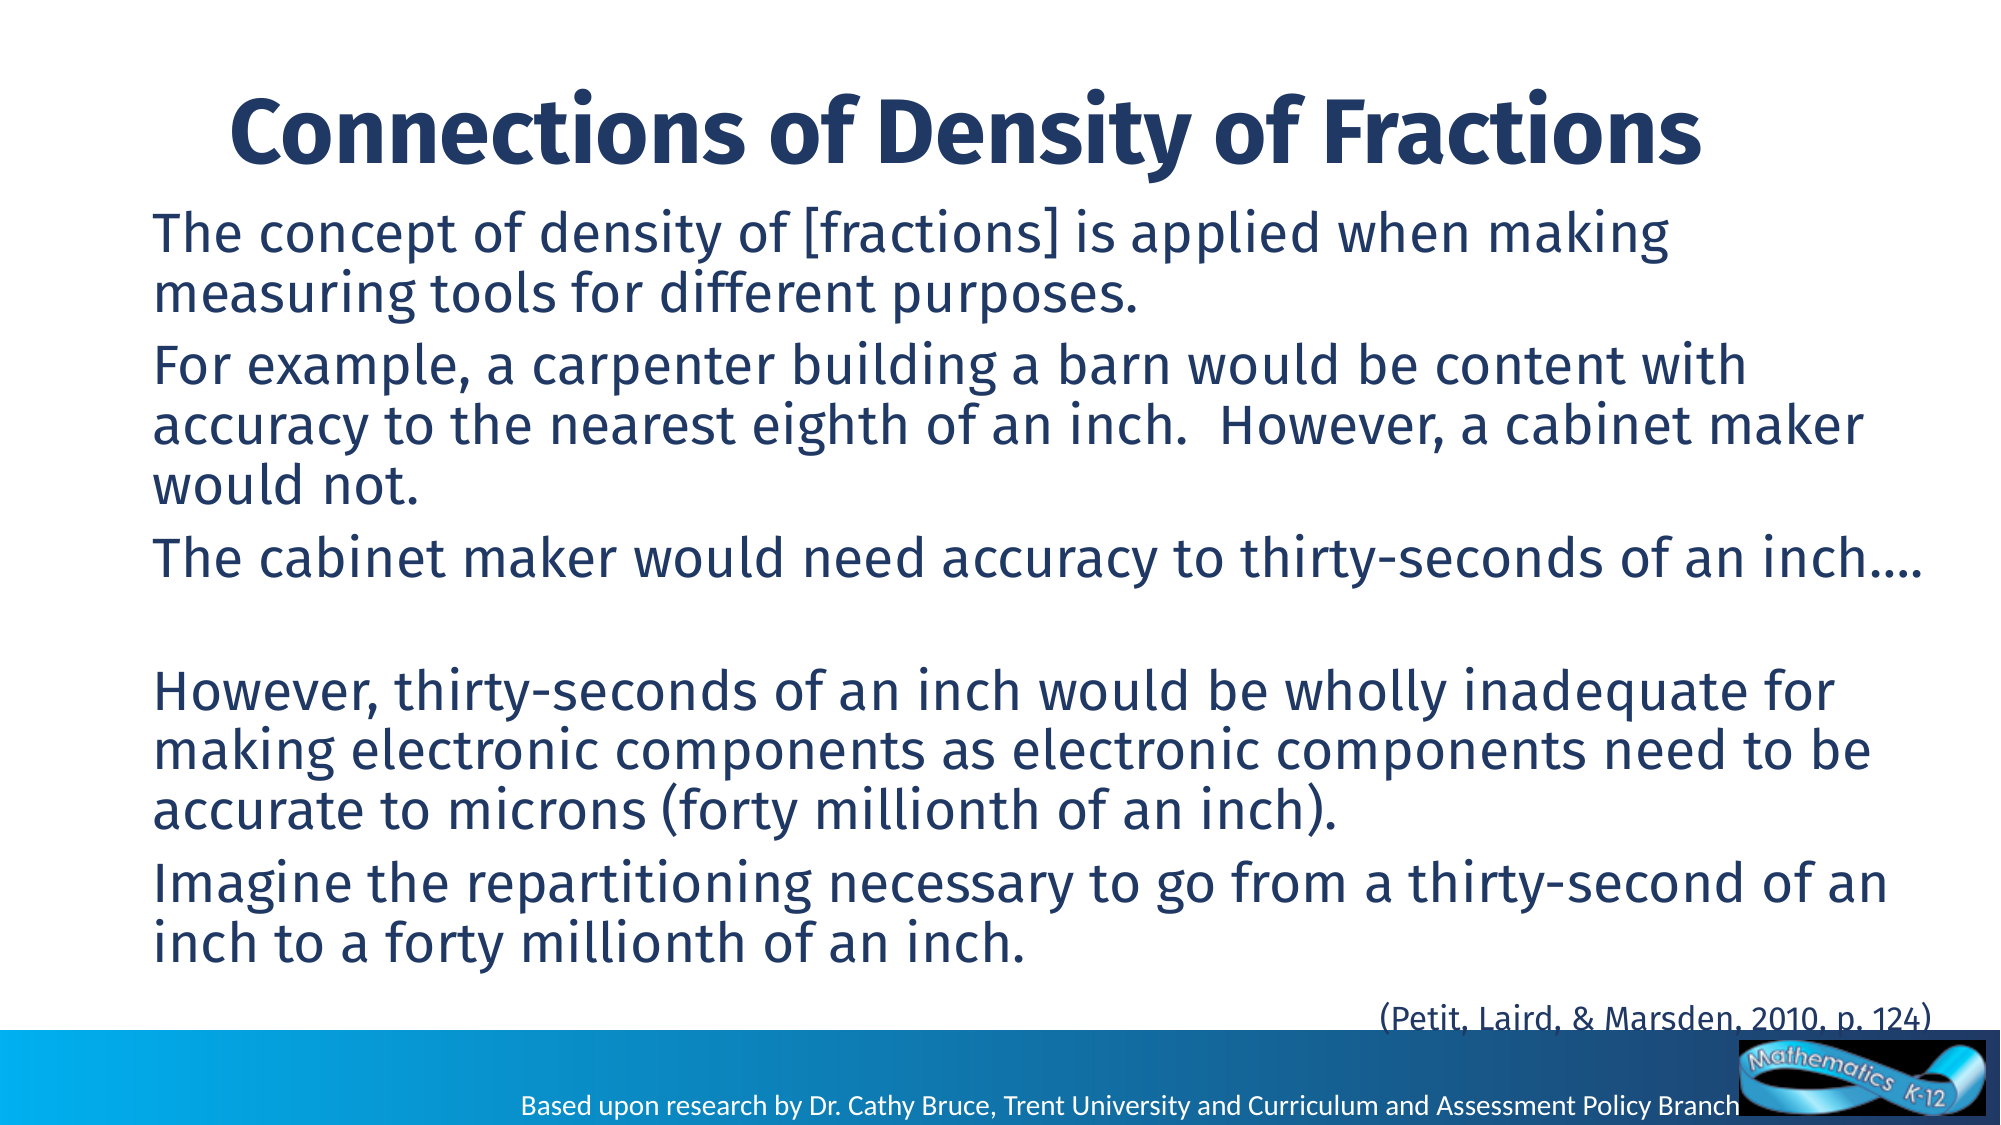

# Connections of Density of Fractions
The concept of density of [fractions] is applied when making measuring tools for different purposes.
For example, a carpenter building a barn would be content with accuracy to the nearest eighth of an inch.  However, a cabinet maker would not.
The cabinet maker would need accuracy to thirty-seconds of an inch….
However, thirty-seconds of an inch would be wholly inadequate for making electronic components as electronic components need to be accurate to microns (forty millionth of an inch).
Imagine the repartitioning necessary to go from a thirty-second of an inch to a forty millionth of an inch.
	                         (Petit, Laird, & Marsden, 2010, p. 124)